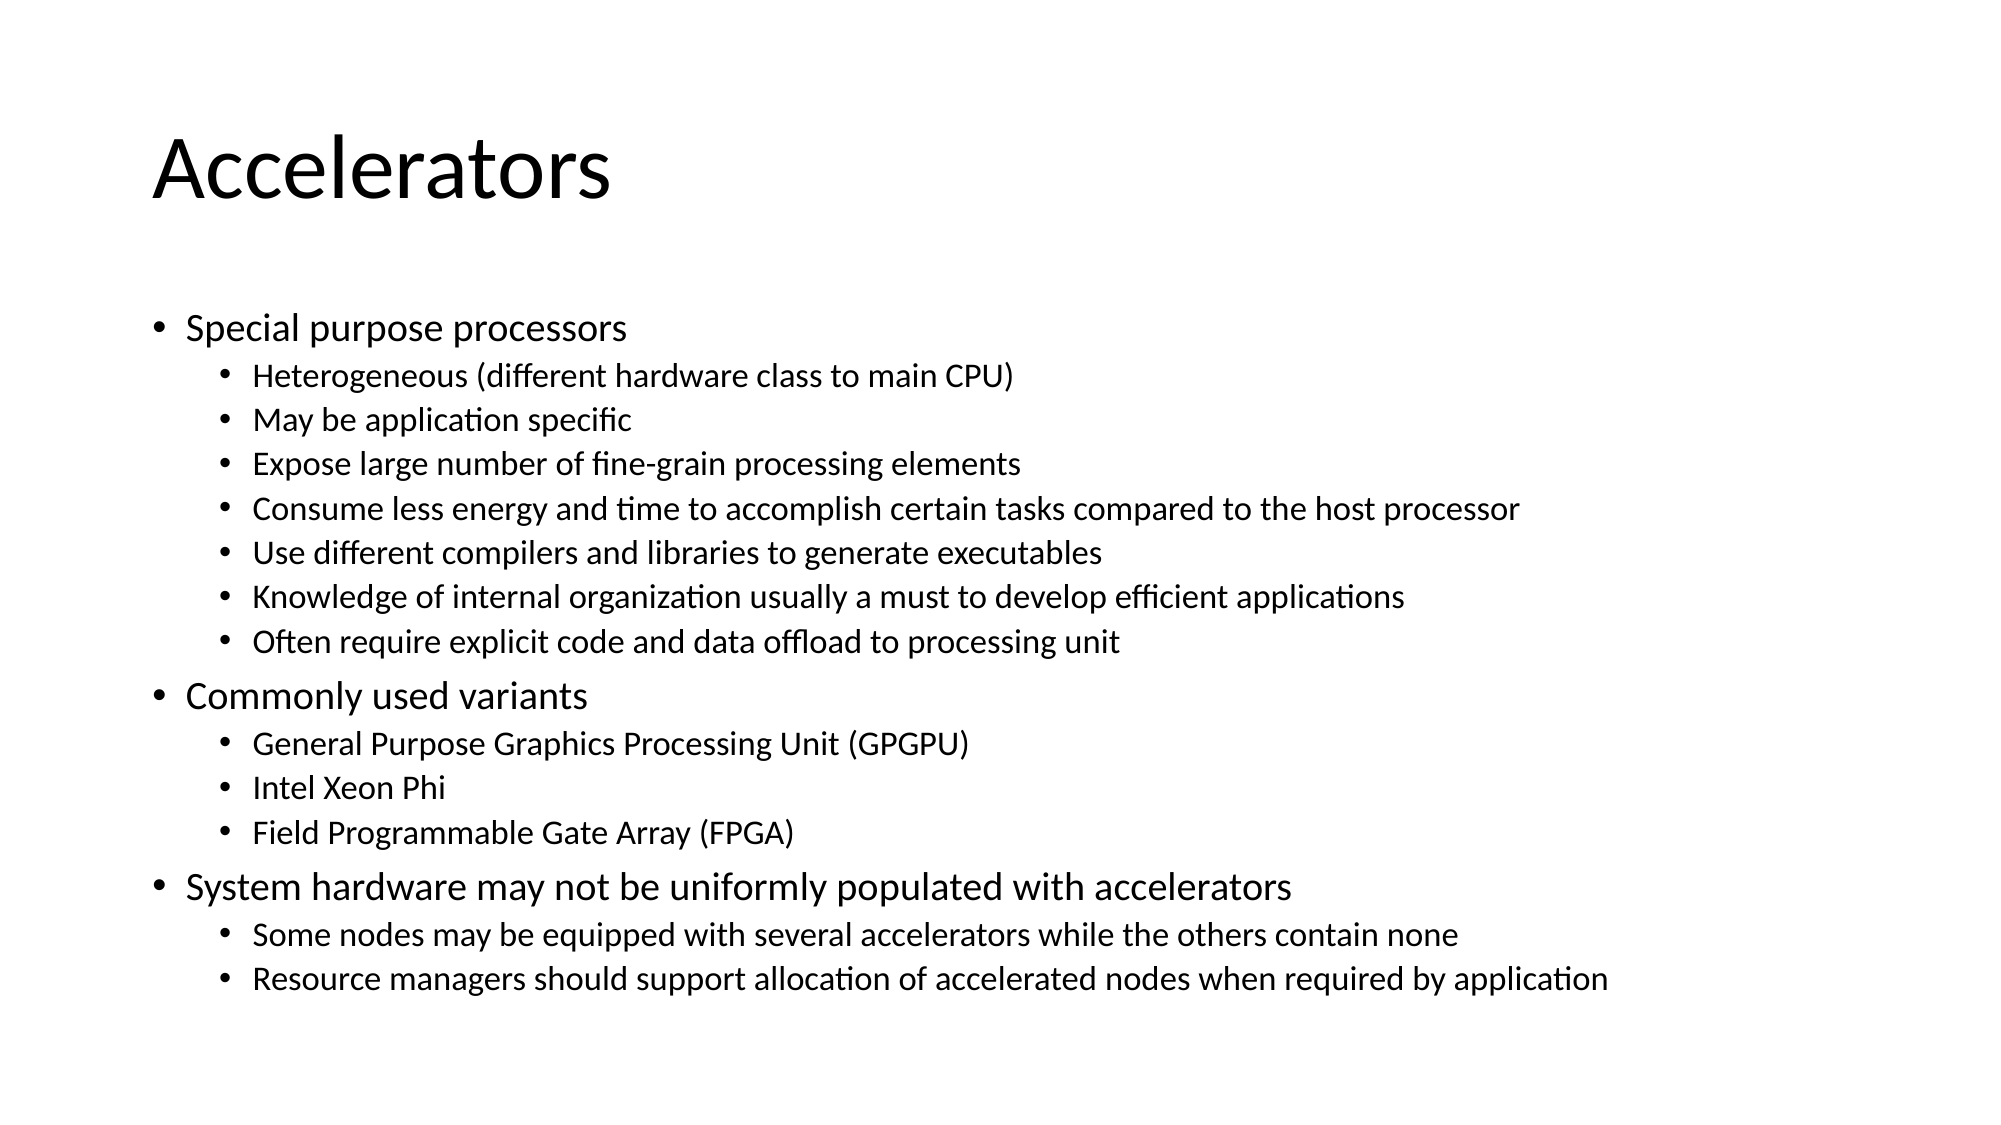

# Accelerators
Special purpose processors
Heterogeneous (different hardware class to main CPU)
May be application specific
Expose large number of fine-grain processing elements
Consume less energy and time to accomplish certain tasks compared to the host processor
Use different compilers and libraries to generate executables
Knowledge of internal organization usually a must to develop efficient applications
Often require explicit code and data offload to processing unit
Commonly used variants
General Purpose Graphics Processing Unit (GPGPU)
Intel Xeon Phi
Field Programmable Gate Array (FPGA)
System hardware may not be uniformly populated with accelerators
Some nodes may be equipped with several accelerators while the others contain none
Resource managers should support allocation of accelerated nodes when required by application